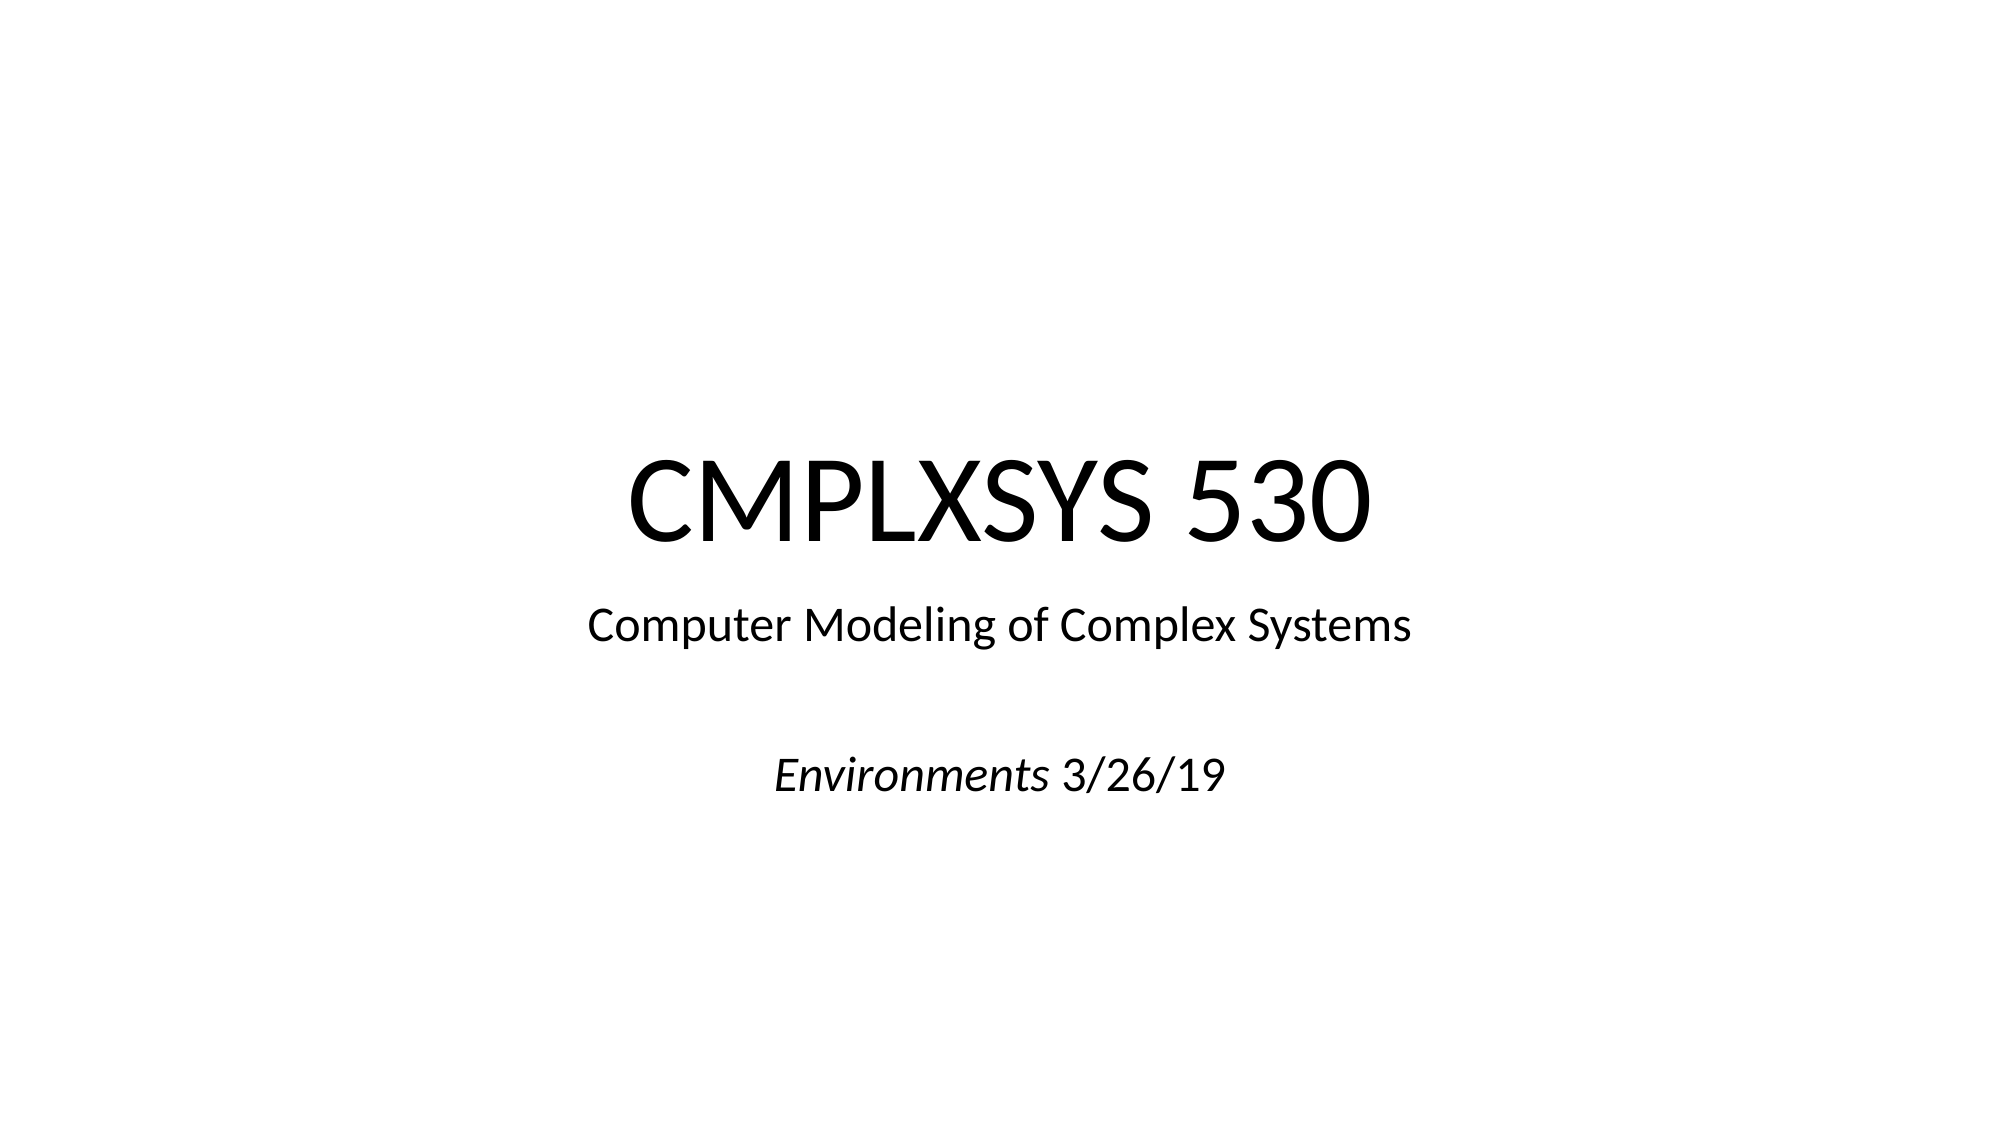

# CMPLXSYS 530
Computer Modeling of Complex Systems

Environments 3/26/19